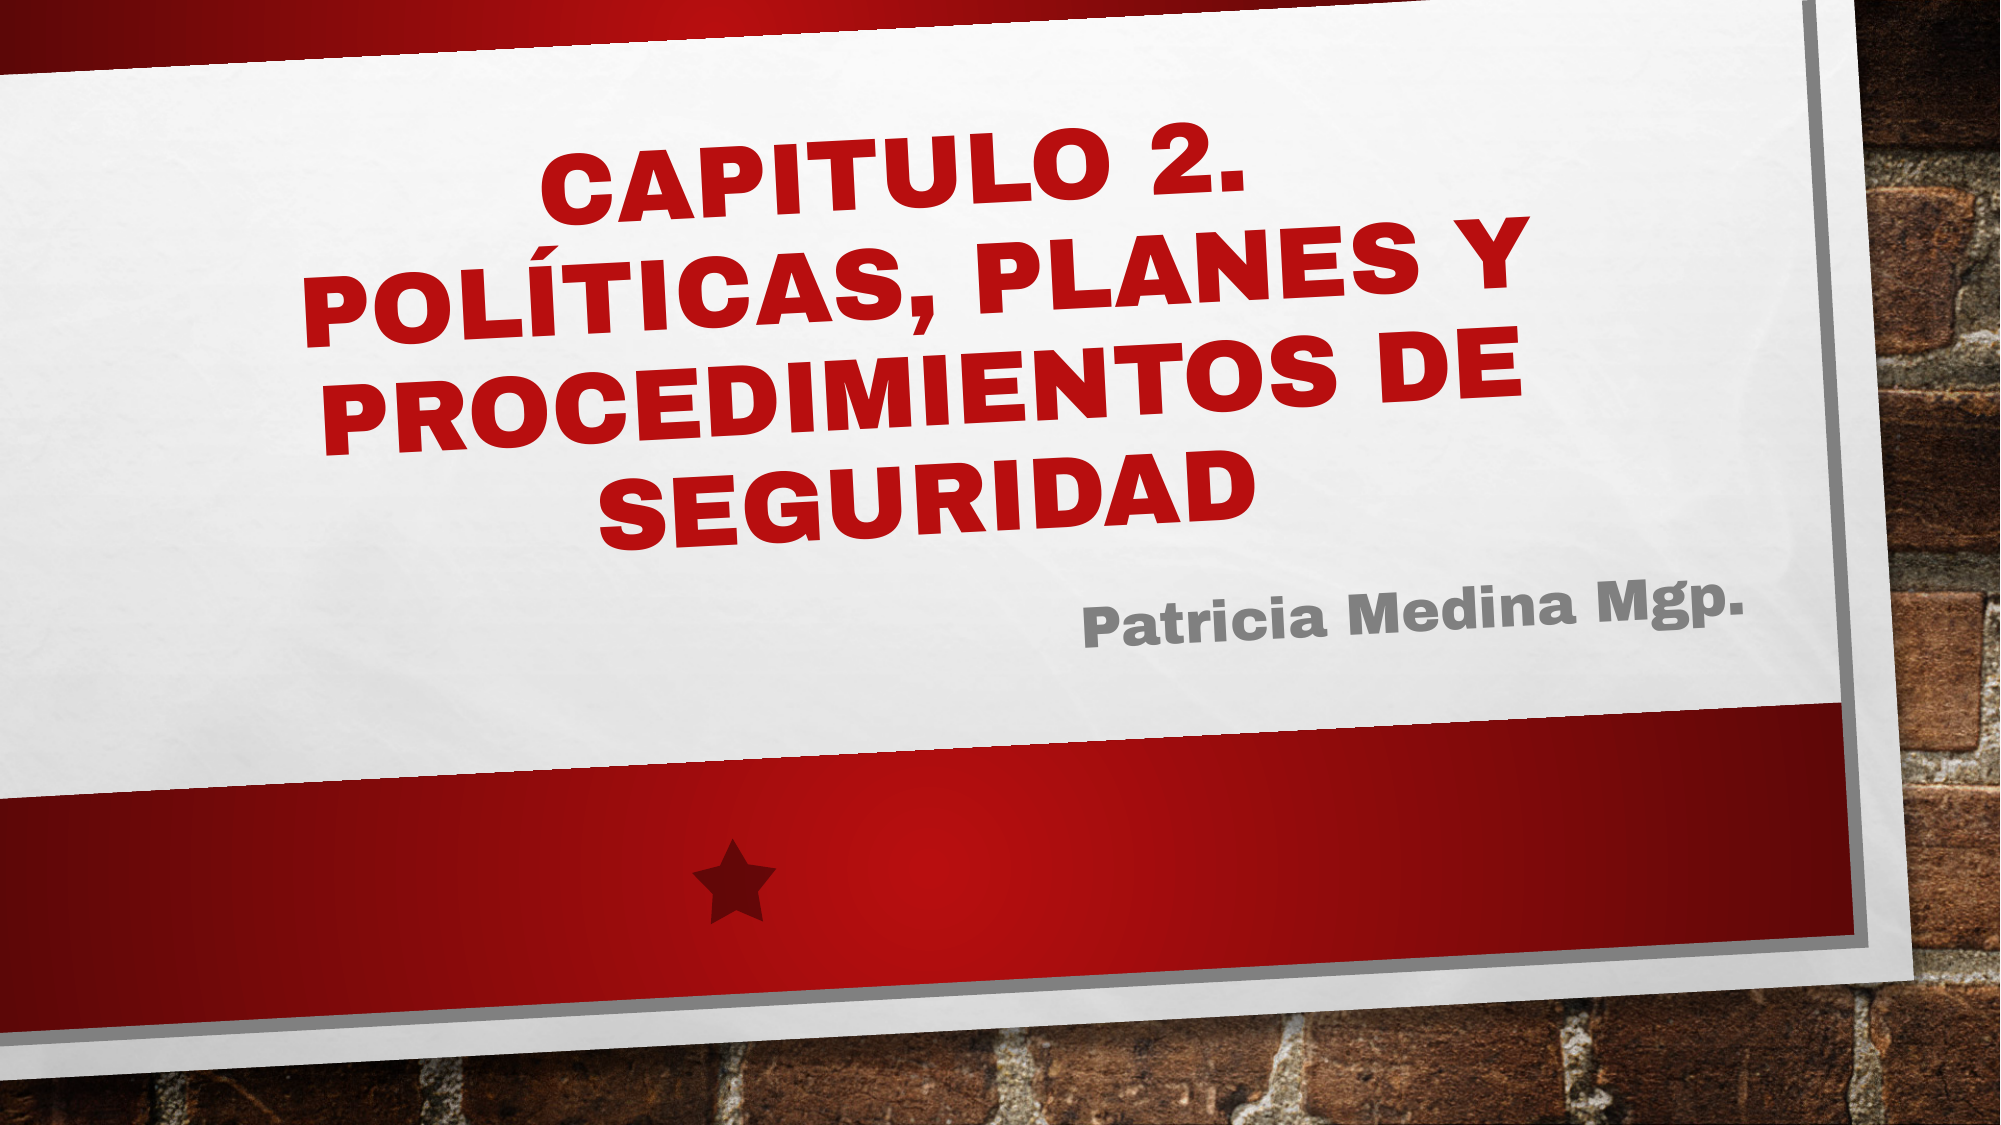

# Capitulo 2. Políticas, planes y procedimientos de seguridad
Patricia Medina Mgp.